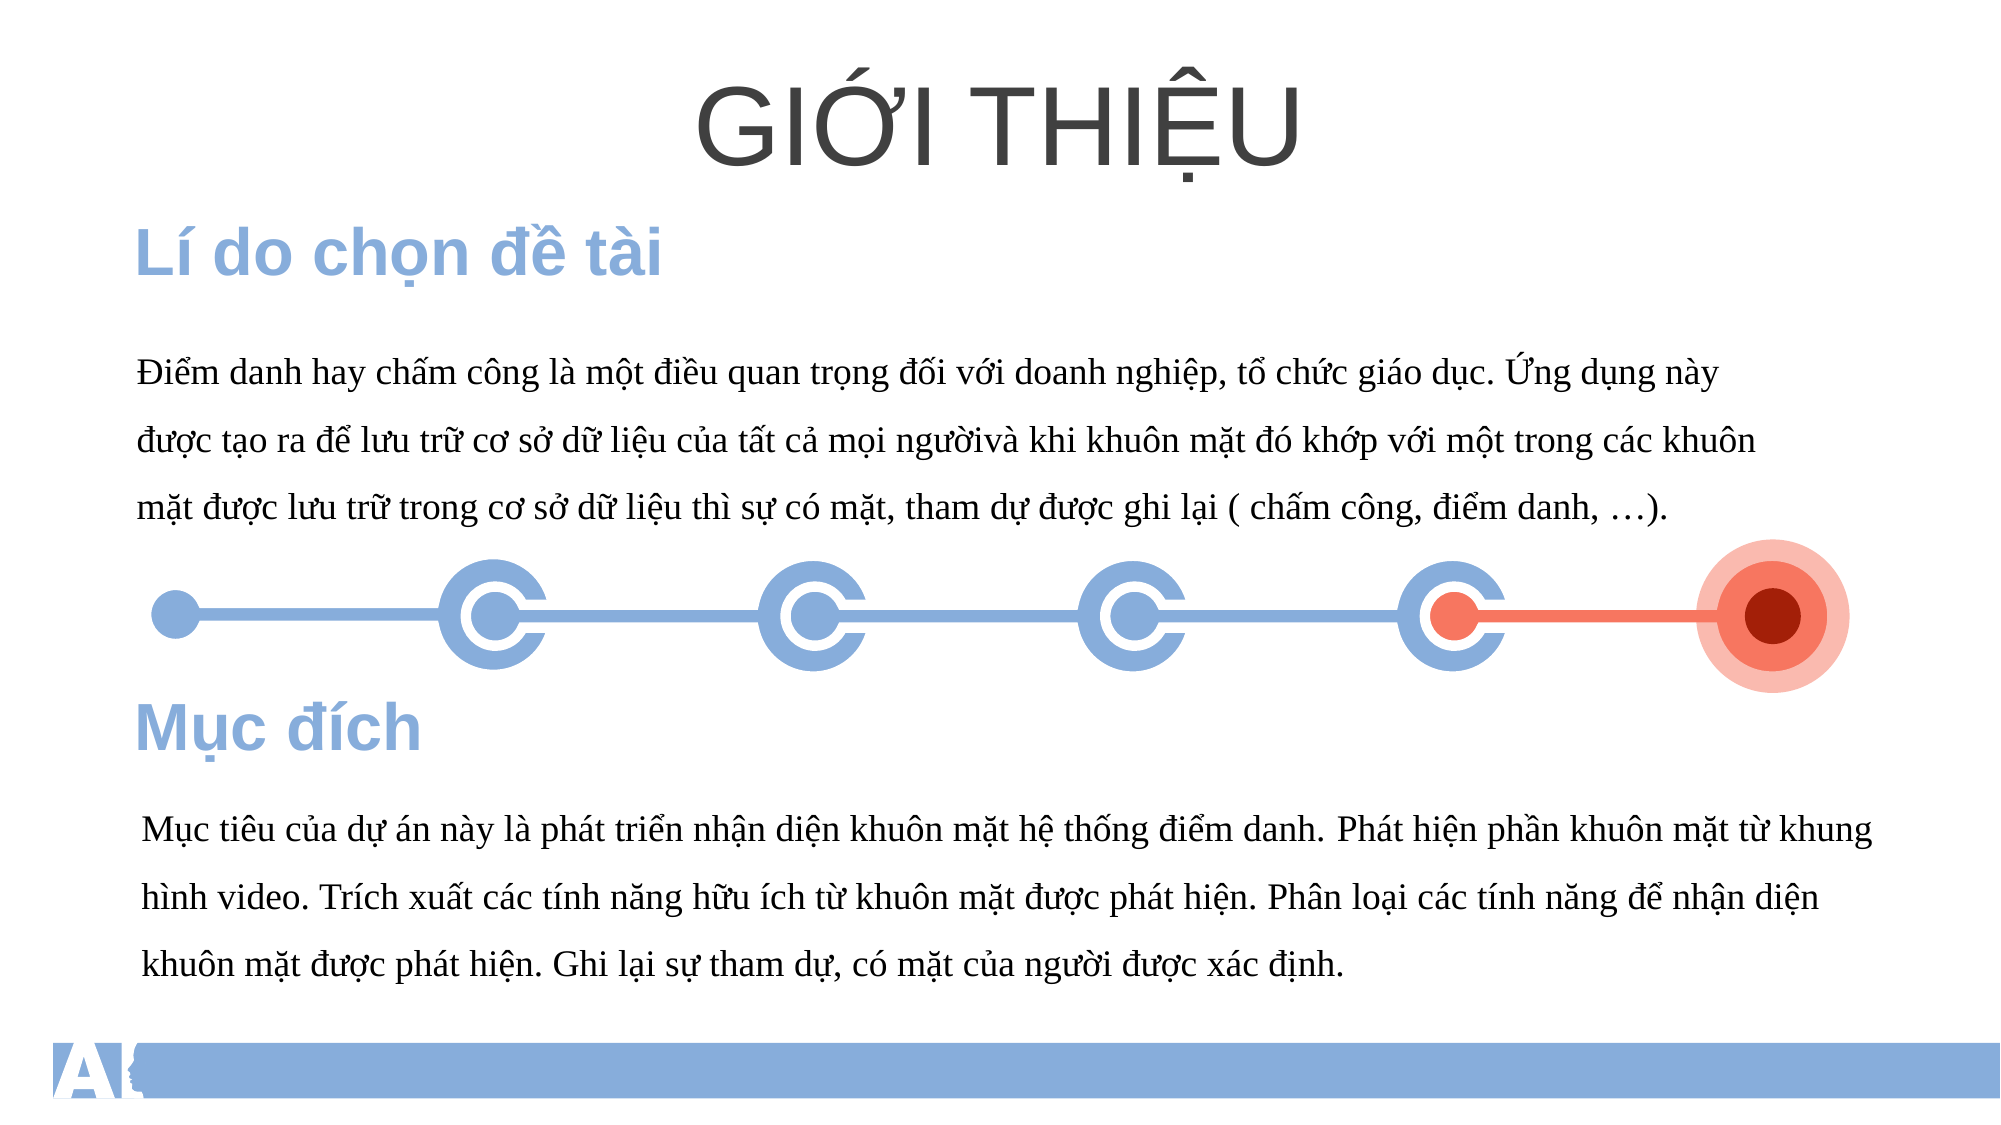

GIỚI THIỆU
Lí do chọn đề tài
Điểm danh hay chấm công là một điều quan trọng đối với doanh nghiệp, tổ chức giáo dục. Ứng dụng này được tạo ra để lưu trữ cơ sở dữ liệu của tất cả mọi ngườivà khi khuôn mặt đó khớp với một trong các khuôn mặt được lưu trữ trong cơ sở dữ liệu thì sự có mặt, tham dự được ghi lại ( chấm công, điểm danh, …).

Mục đích
Mục tiêu của dự án này là phát triển nhận diện khuôn mặt hệ thống điểm danh. Phát hiện phần khuôn mặt từ khung hình video. Trích xuất các tính năng hữu ích từ khuôn mặt được phát hiện. Phân loại các tính năng để nhận diện khuôn mặt được phát hiện. Ghi lại sự tham dự, có mặt của người được xác định.